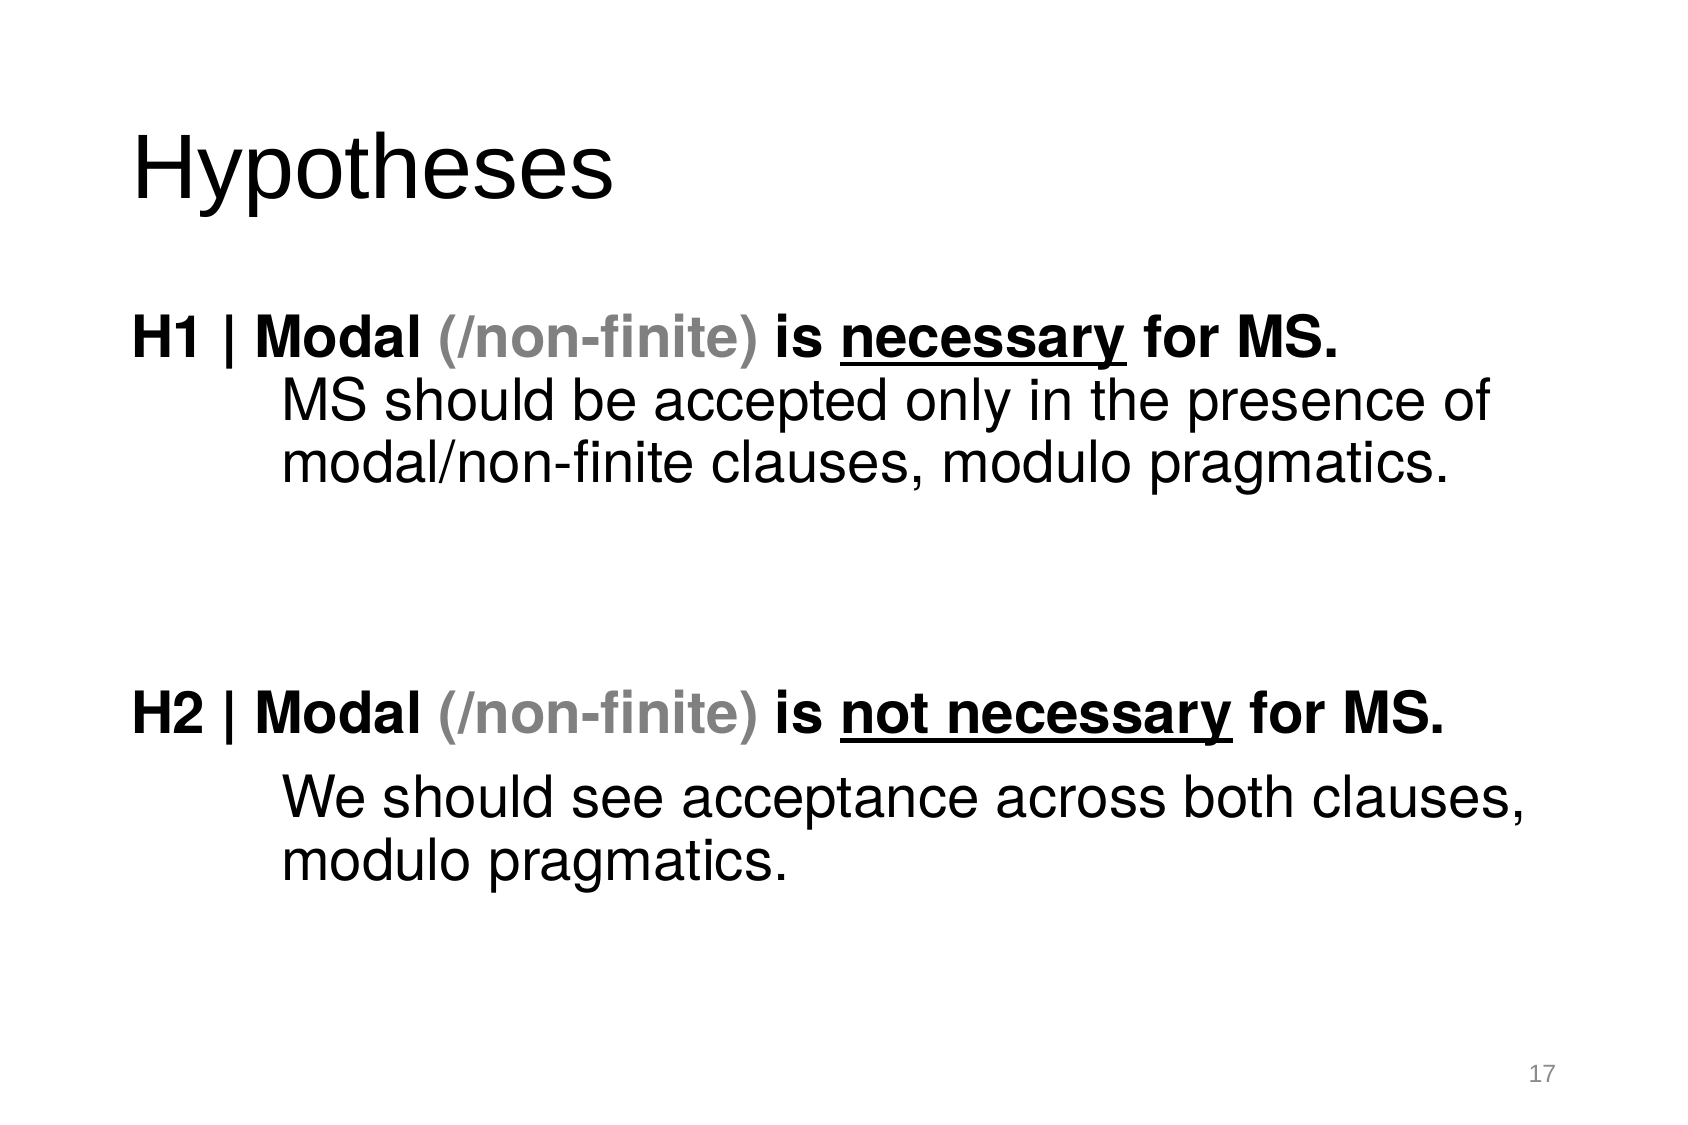

# Hypotheses
H1 | Modal (/non-finite) is necessary for MS.
	MS should be accepted only in the presence of
	modal/non-finite clauses, modulo pragmatics.

H2 | Modal (/non-finite) is not necessary for MS.
	We should see acceptance across both clauses, 	modulo pragmatics.
17